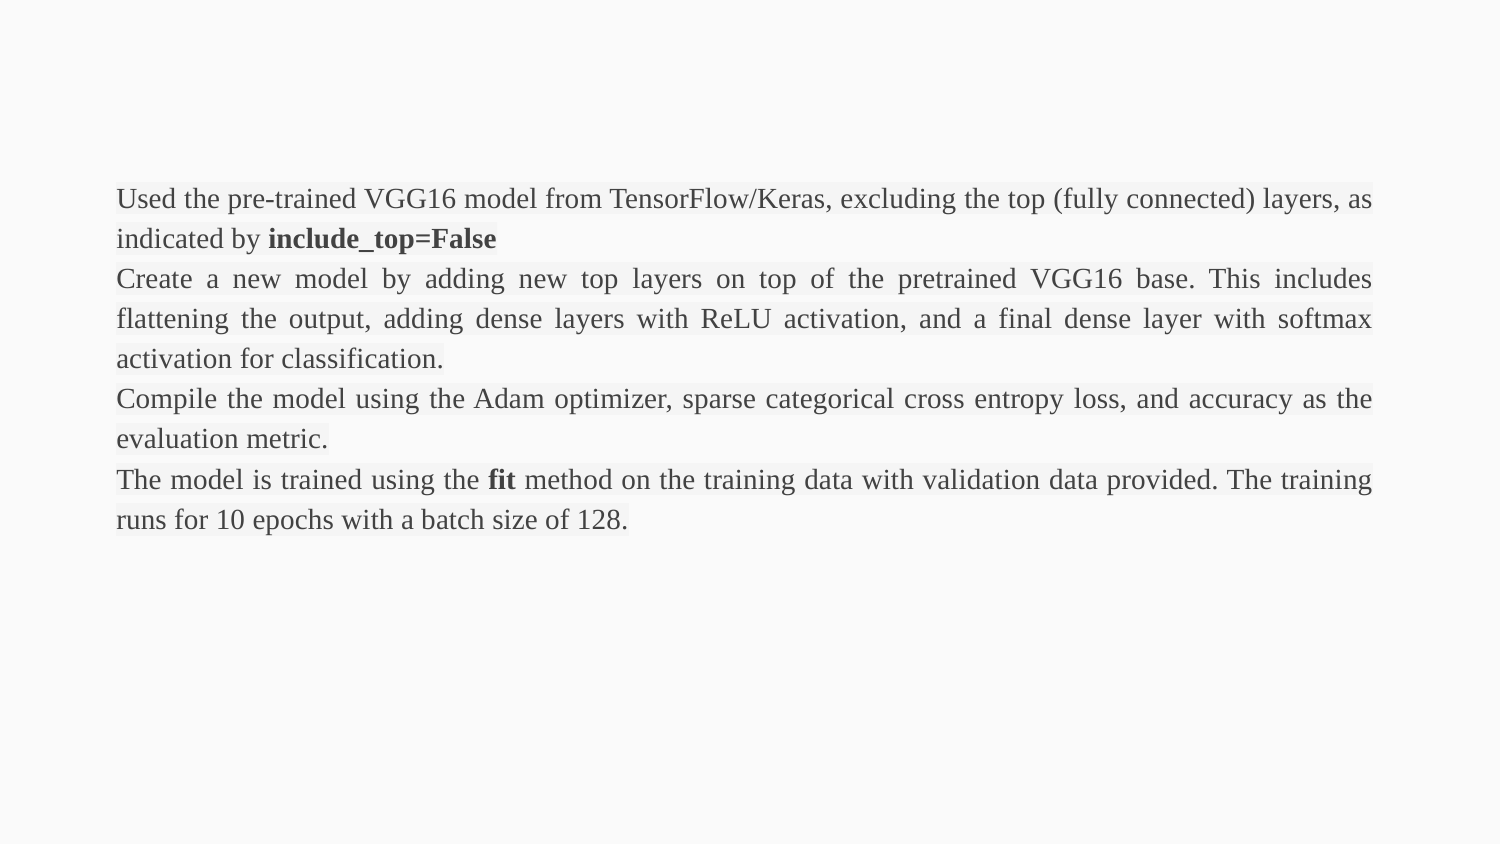

Used the pre-trained VGG16 model from TensorFlow/Keras, excluding the top (fully connected) layers, as indicated by include_top=False​
Create a new model by adding new top layers on top of the pretrained VGG16 base. This includes flattening the output, adding dense layers with ReLU activation, and a final dense layer with softmax activation for classification.​
Compile the model using the Adam optimizer, sparse categorical cross entropy loss, and accuracy as the evaluation metric.​
The model is trained using the fit method on the training data with validation data provided. The training runs for 10 epochs with a batch size of 128.